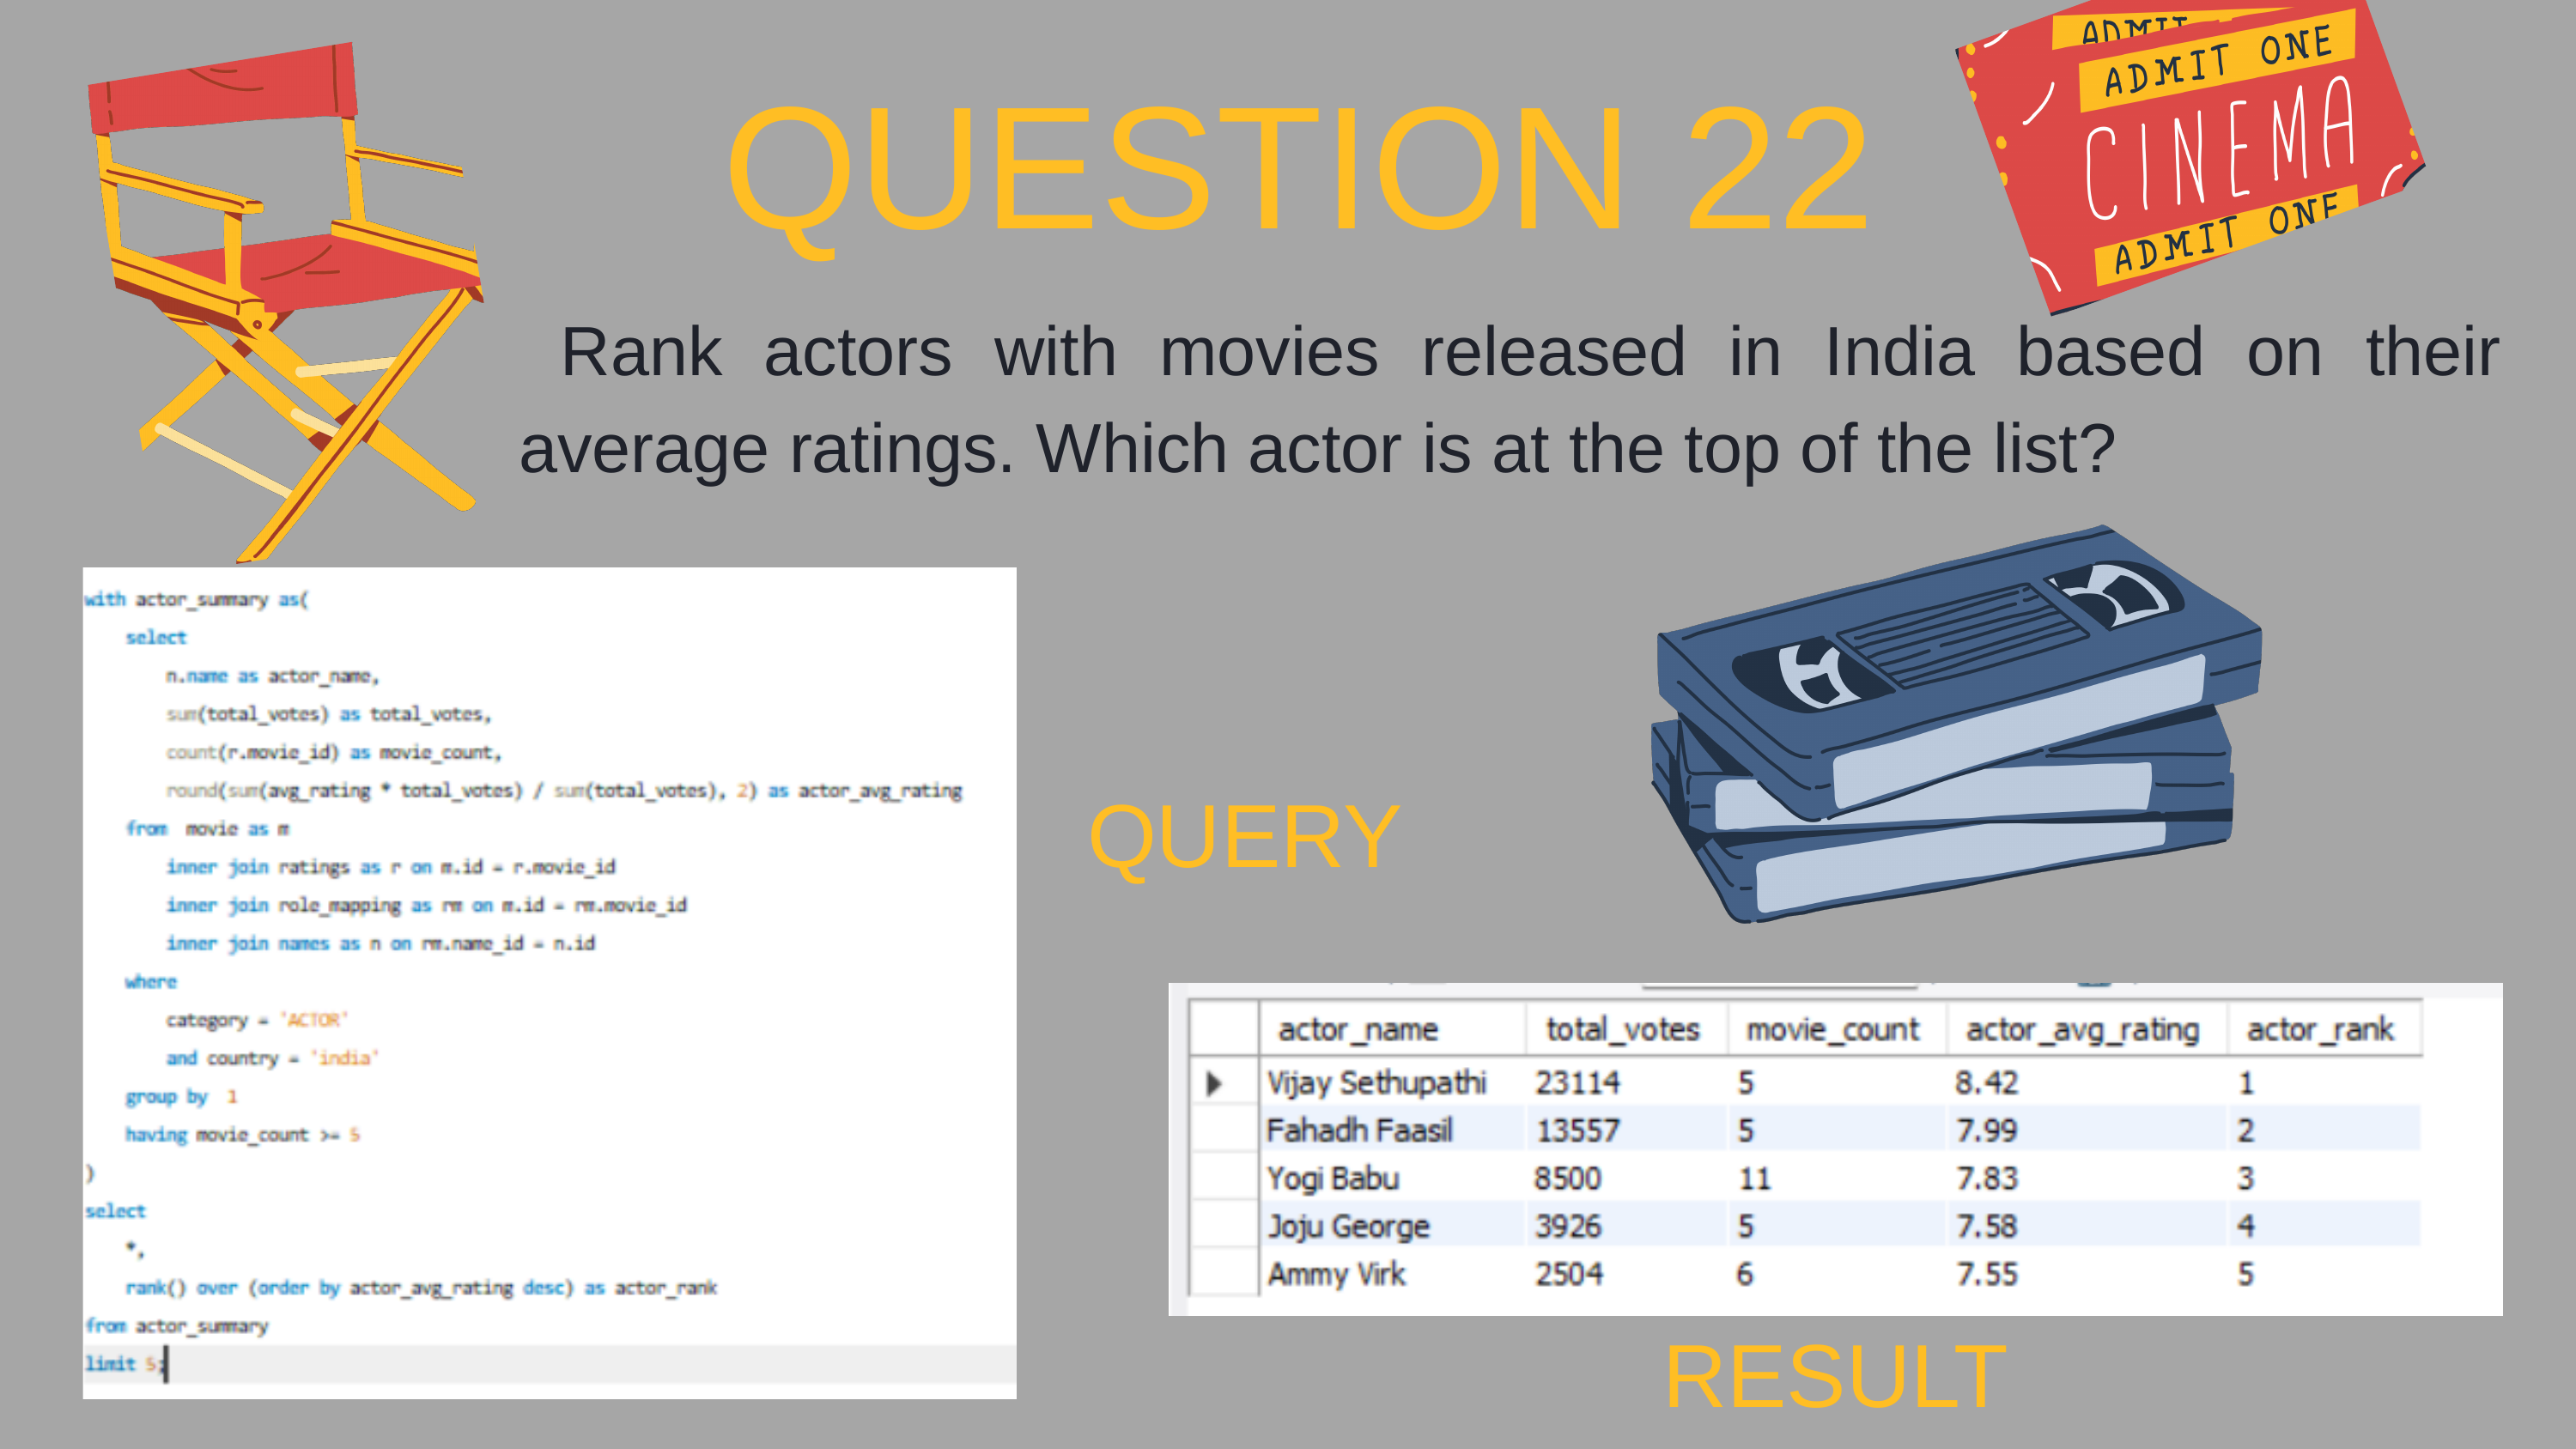

QUESTION 22
 Rank actors with movies released in India based on their average ratings. Which actor is at the top of the list?

QUERY

RESULT